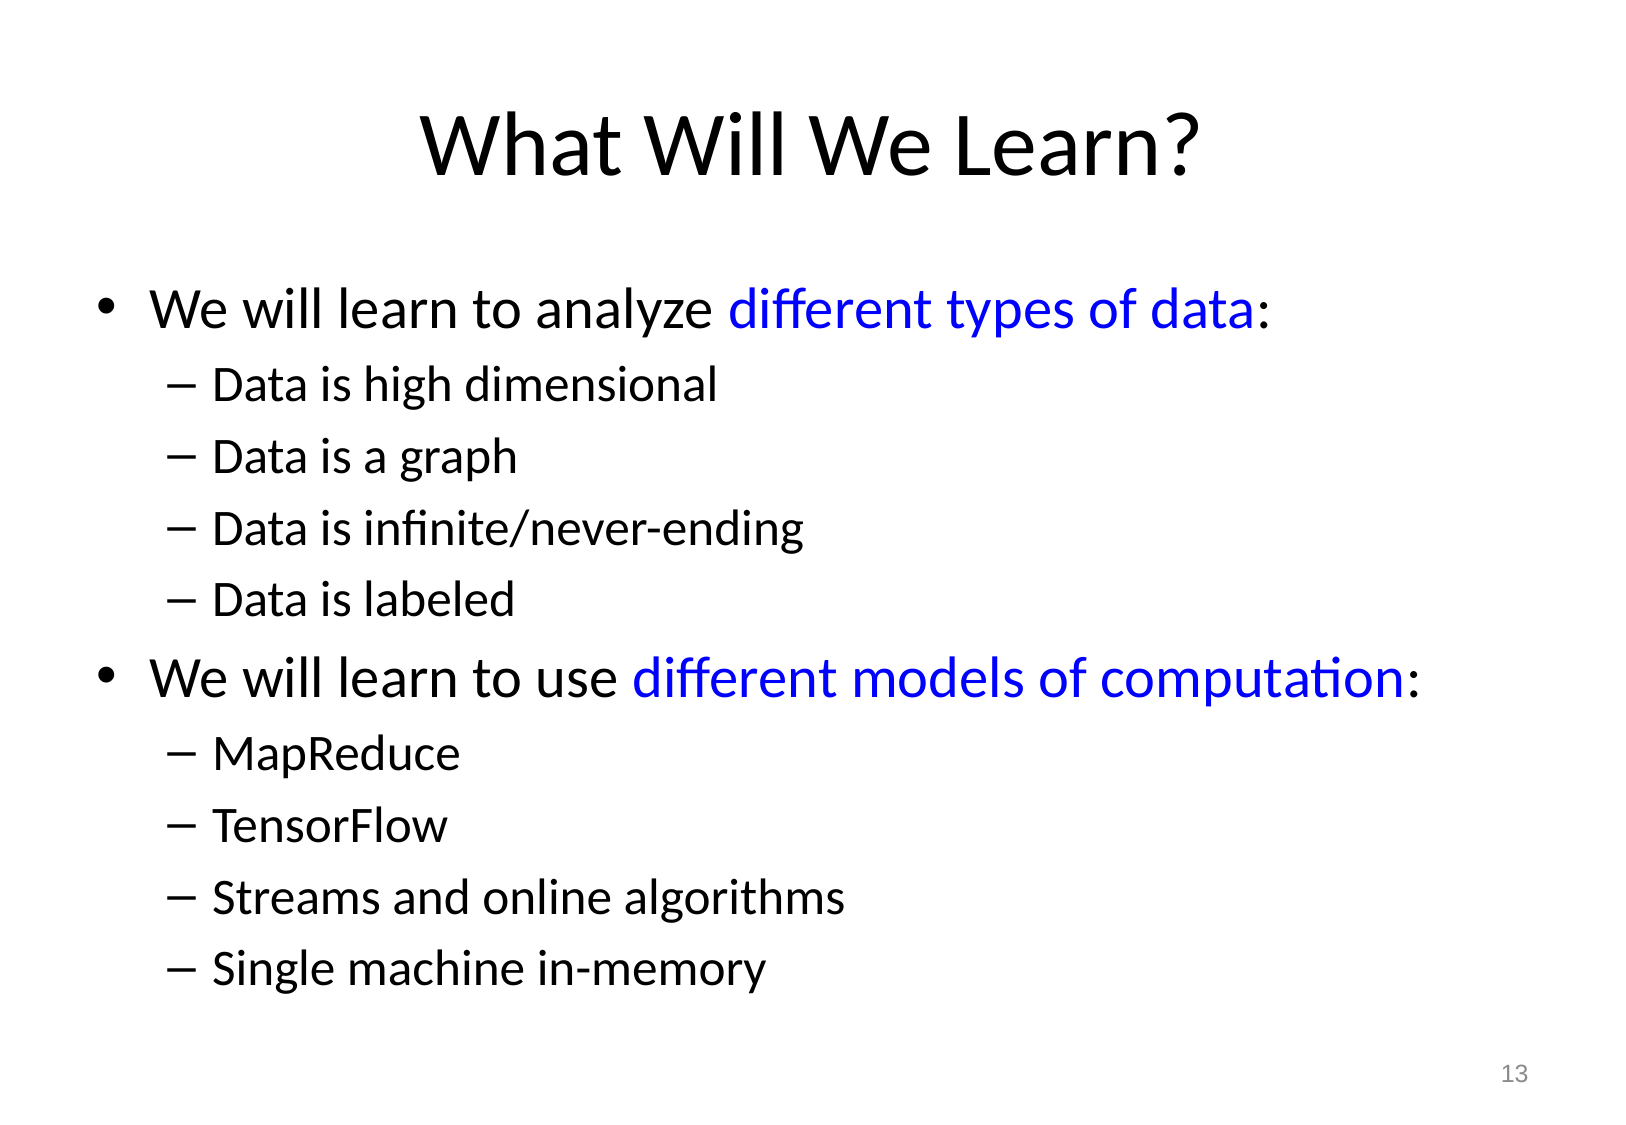

# What Will We Learn?
We will learn to analyze different types of data:
Data is high dimensional
Data is a graph
Data is infinite/never-ending
Data is labeled
We will learn to use different models of computation:
MapReduce
TensorFlow
Streams and online algorithms
Single machine in-memory
13